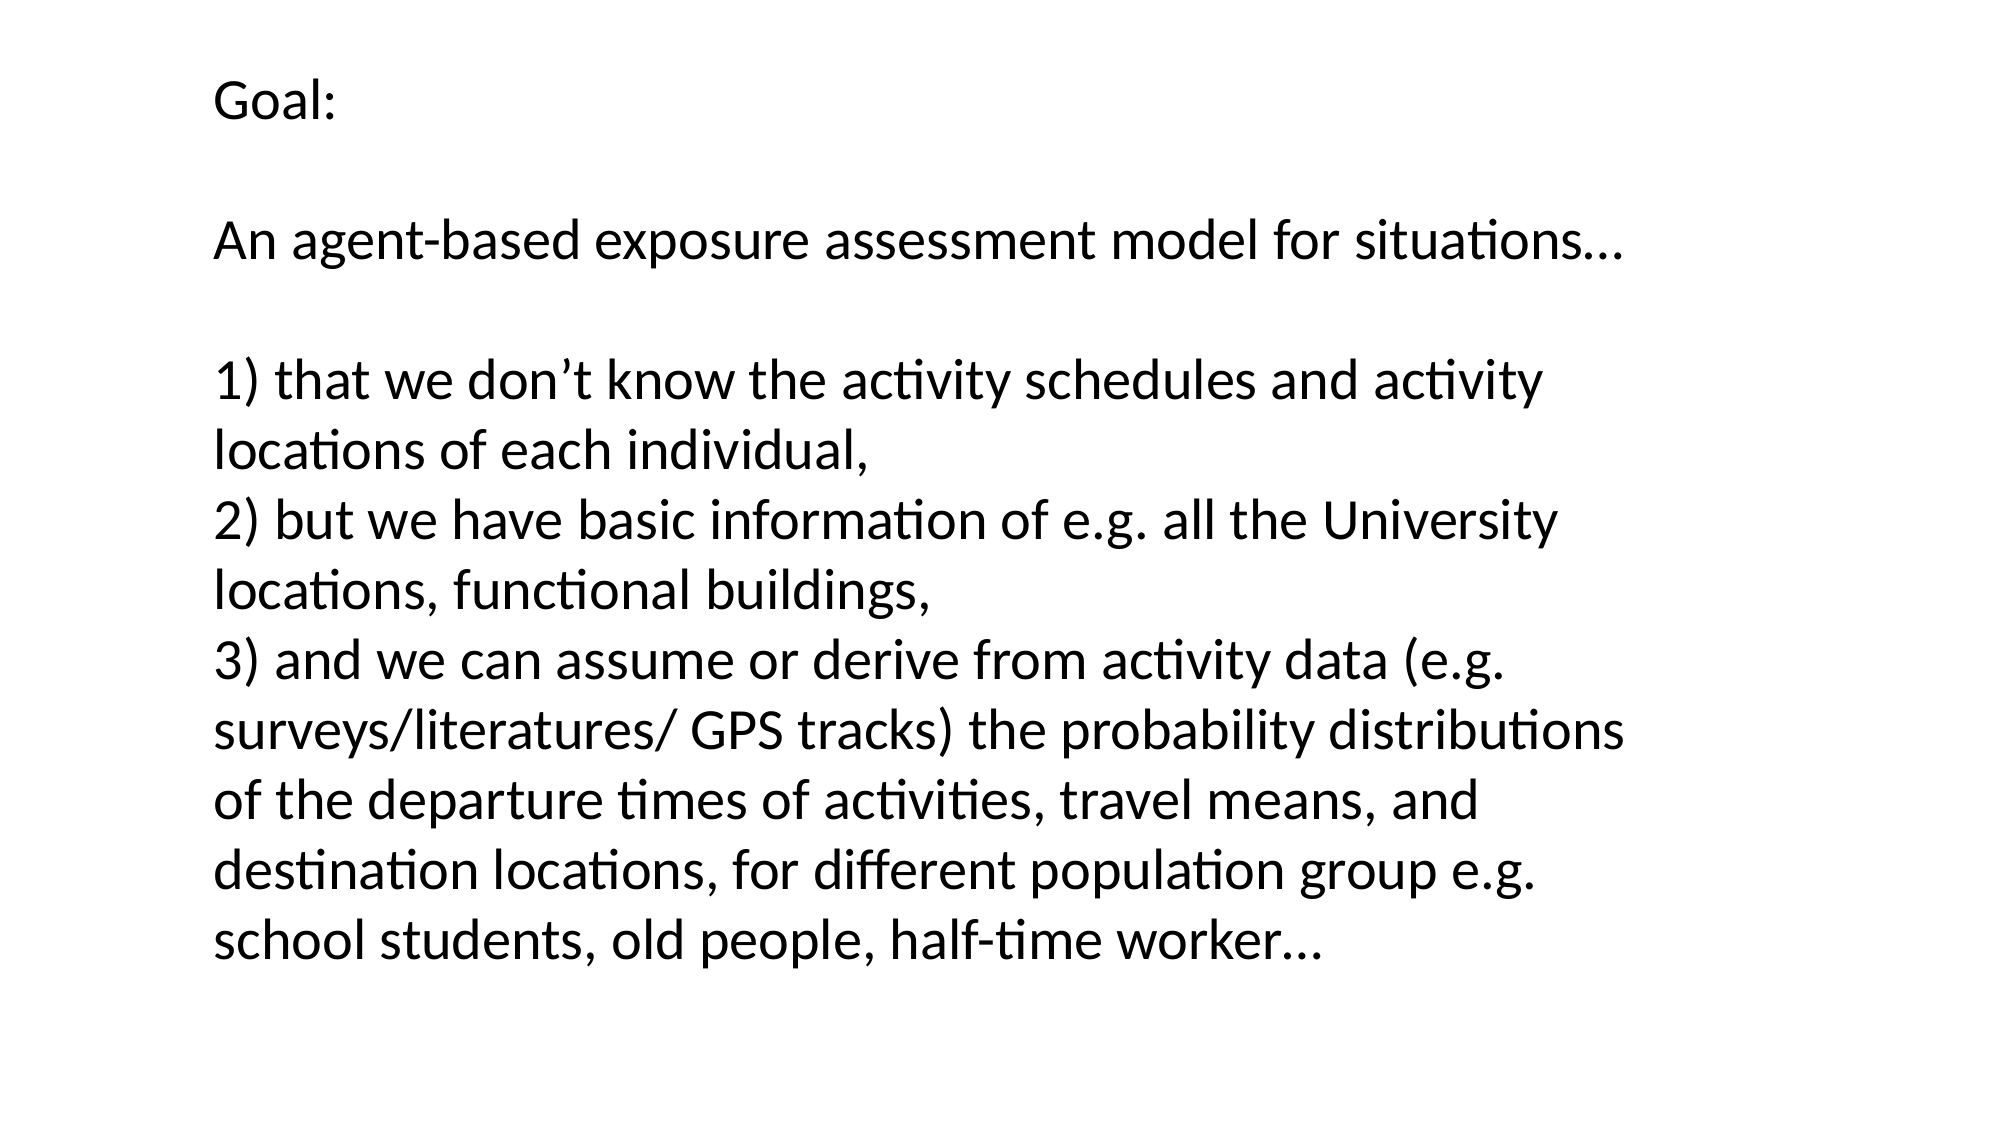

Goal:

An agent-based exposure assessment model for situations…

1) that we don’t know the activity schedules and activity locations of each individual,
2) but we have basic information of e.g. all the University locations, functional buildings,
3) and we can assume or derive from activity data (e.g. surveys/literatures/ GPS tracks) the probability distributions of the departure times of activities, travel means, and destination locations, for different population group e.g. school students, old people, half-time worker…